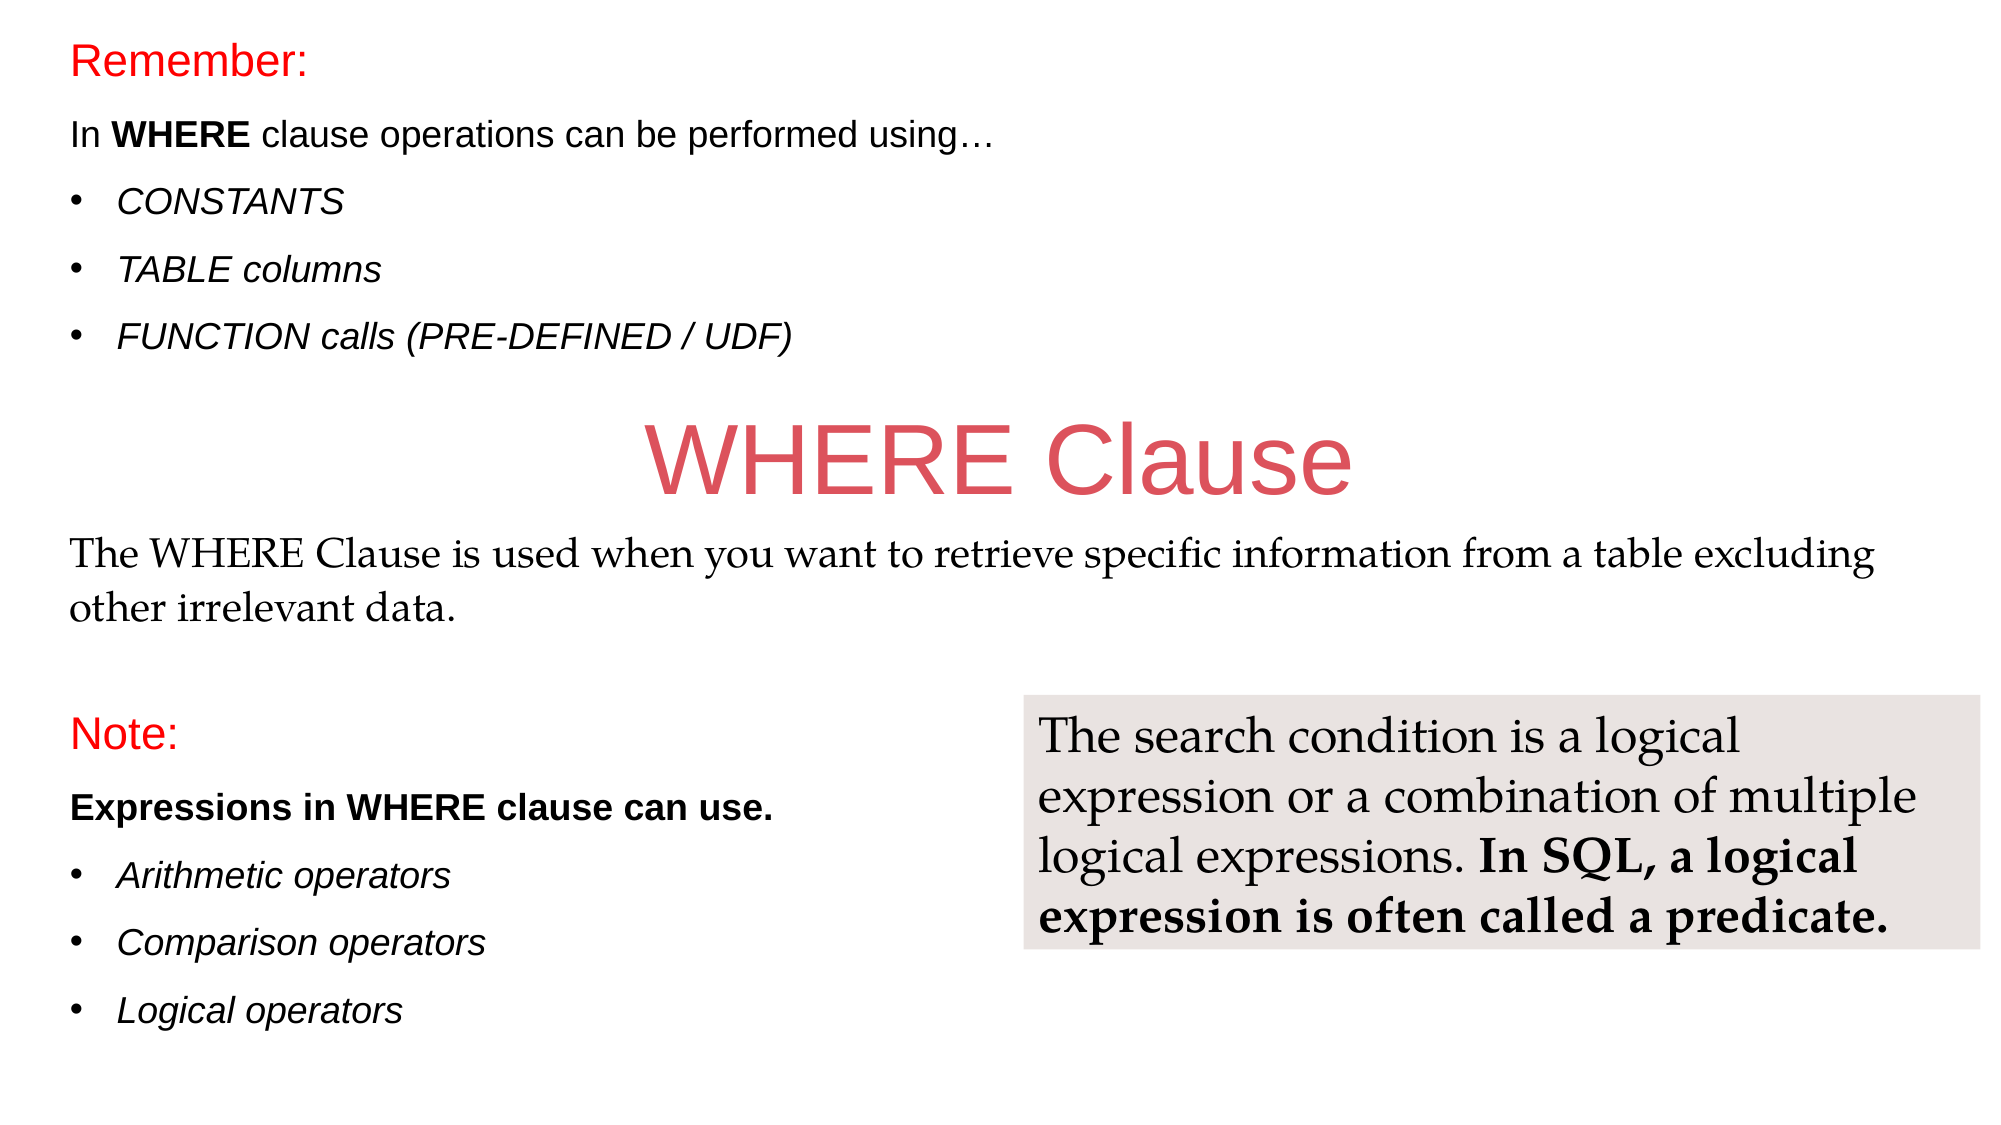

Remember:

In WHERE clause operations can be performed using…
CONSTANTS
TABLE columns
FUNCTION calls (PRE-DEFINED / UDF)
WHERE Clause
The WHERE Clause is used when you want to retrieve specific information from a table excluding other irrelevant data.
Note:

Expressions in WHERE clause can use.
Arithmetic operators
Comparison operators
Logical operators
The search condition is a logical expression or a combination of multiple logical expressions. In SQL, a logical expression is often called a predicate.